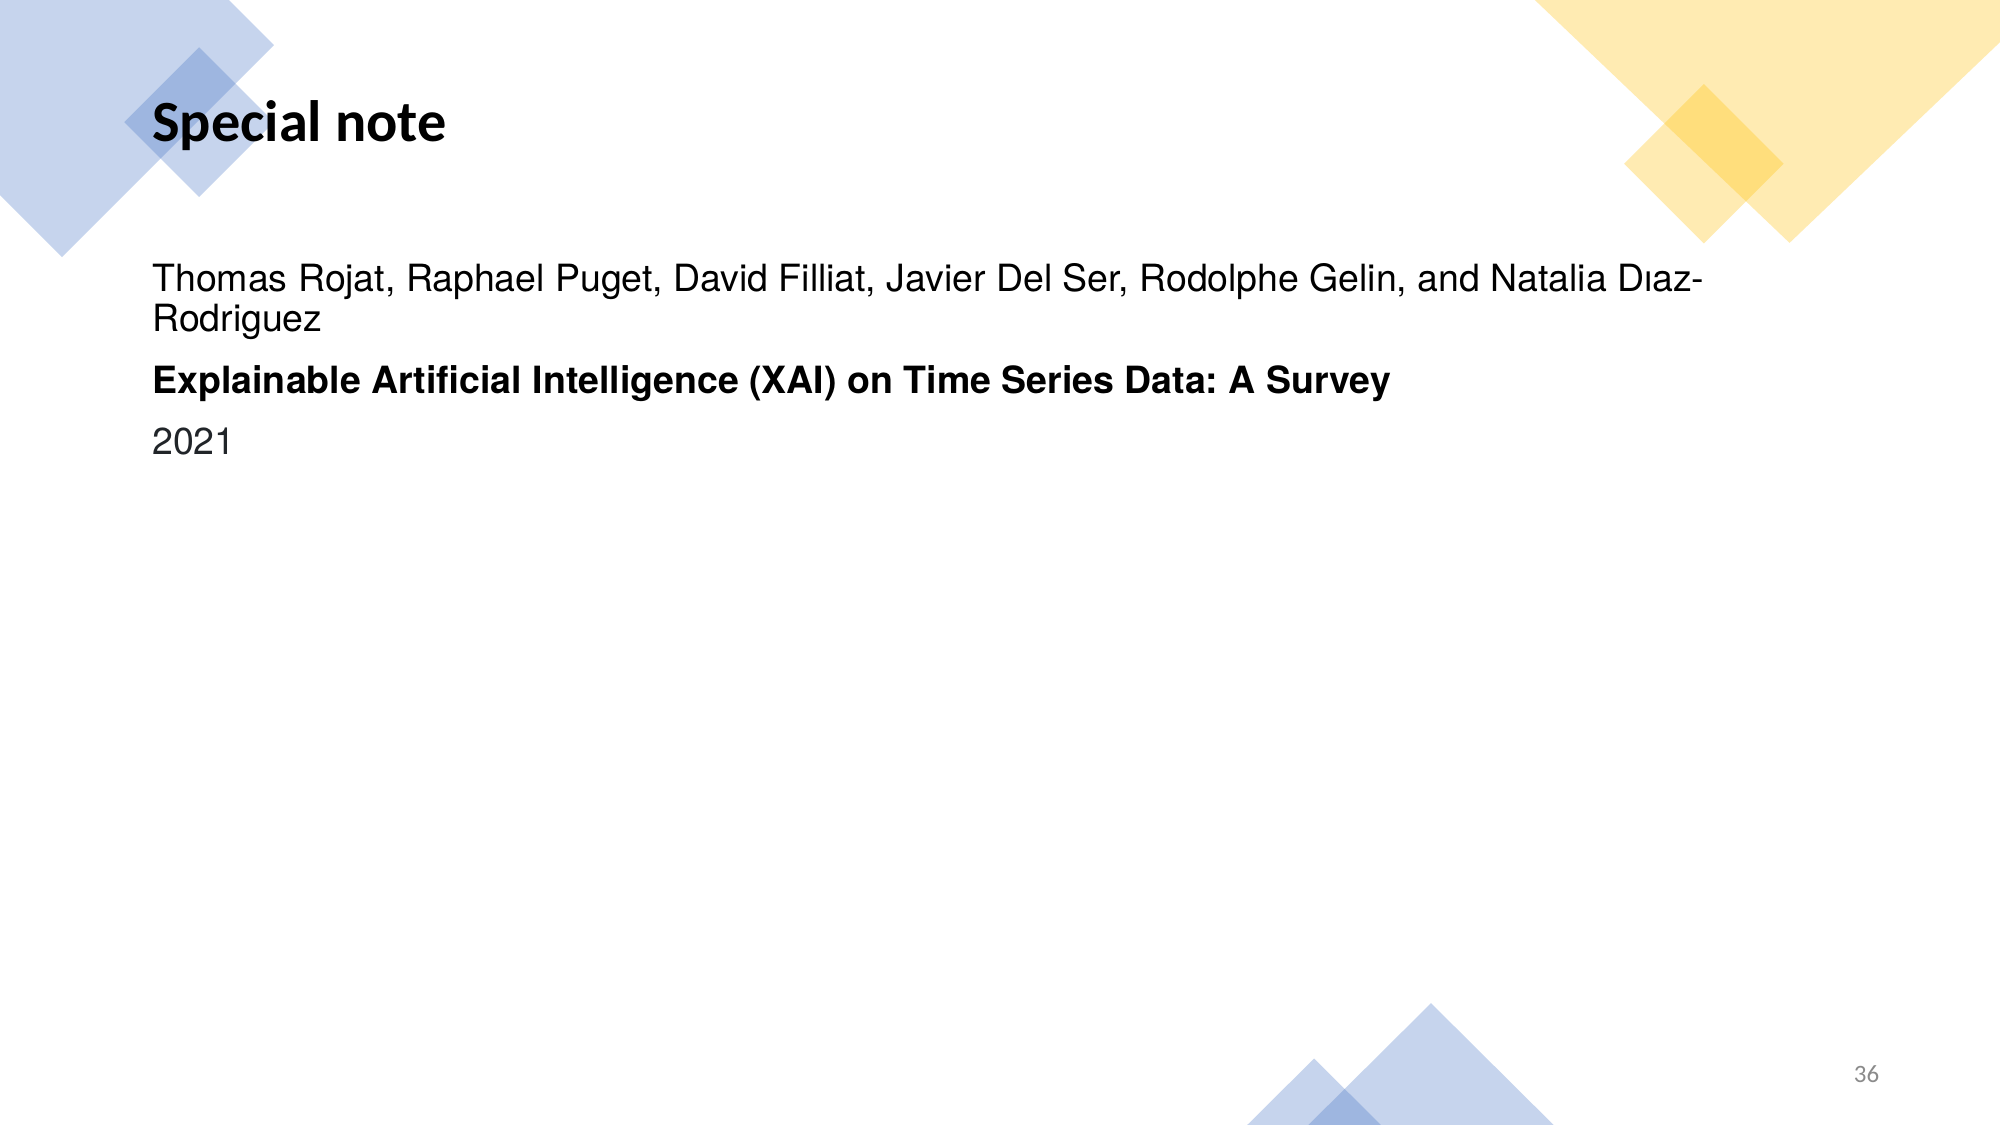

Special note

Thomas Rojat, Raphael Puget, David Filliat, Javier Del Ser, Rodolphe Gelin, and Natalia Dıaz-Rodriguez
Explainable Artificial Intelligence (XAI) on Time Series Data: A Survey
2021

36